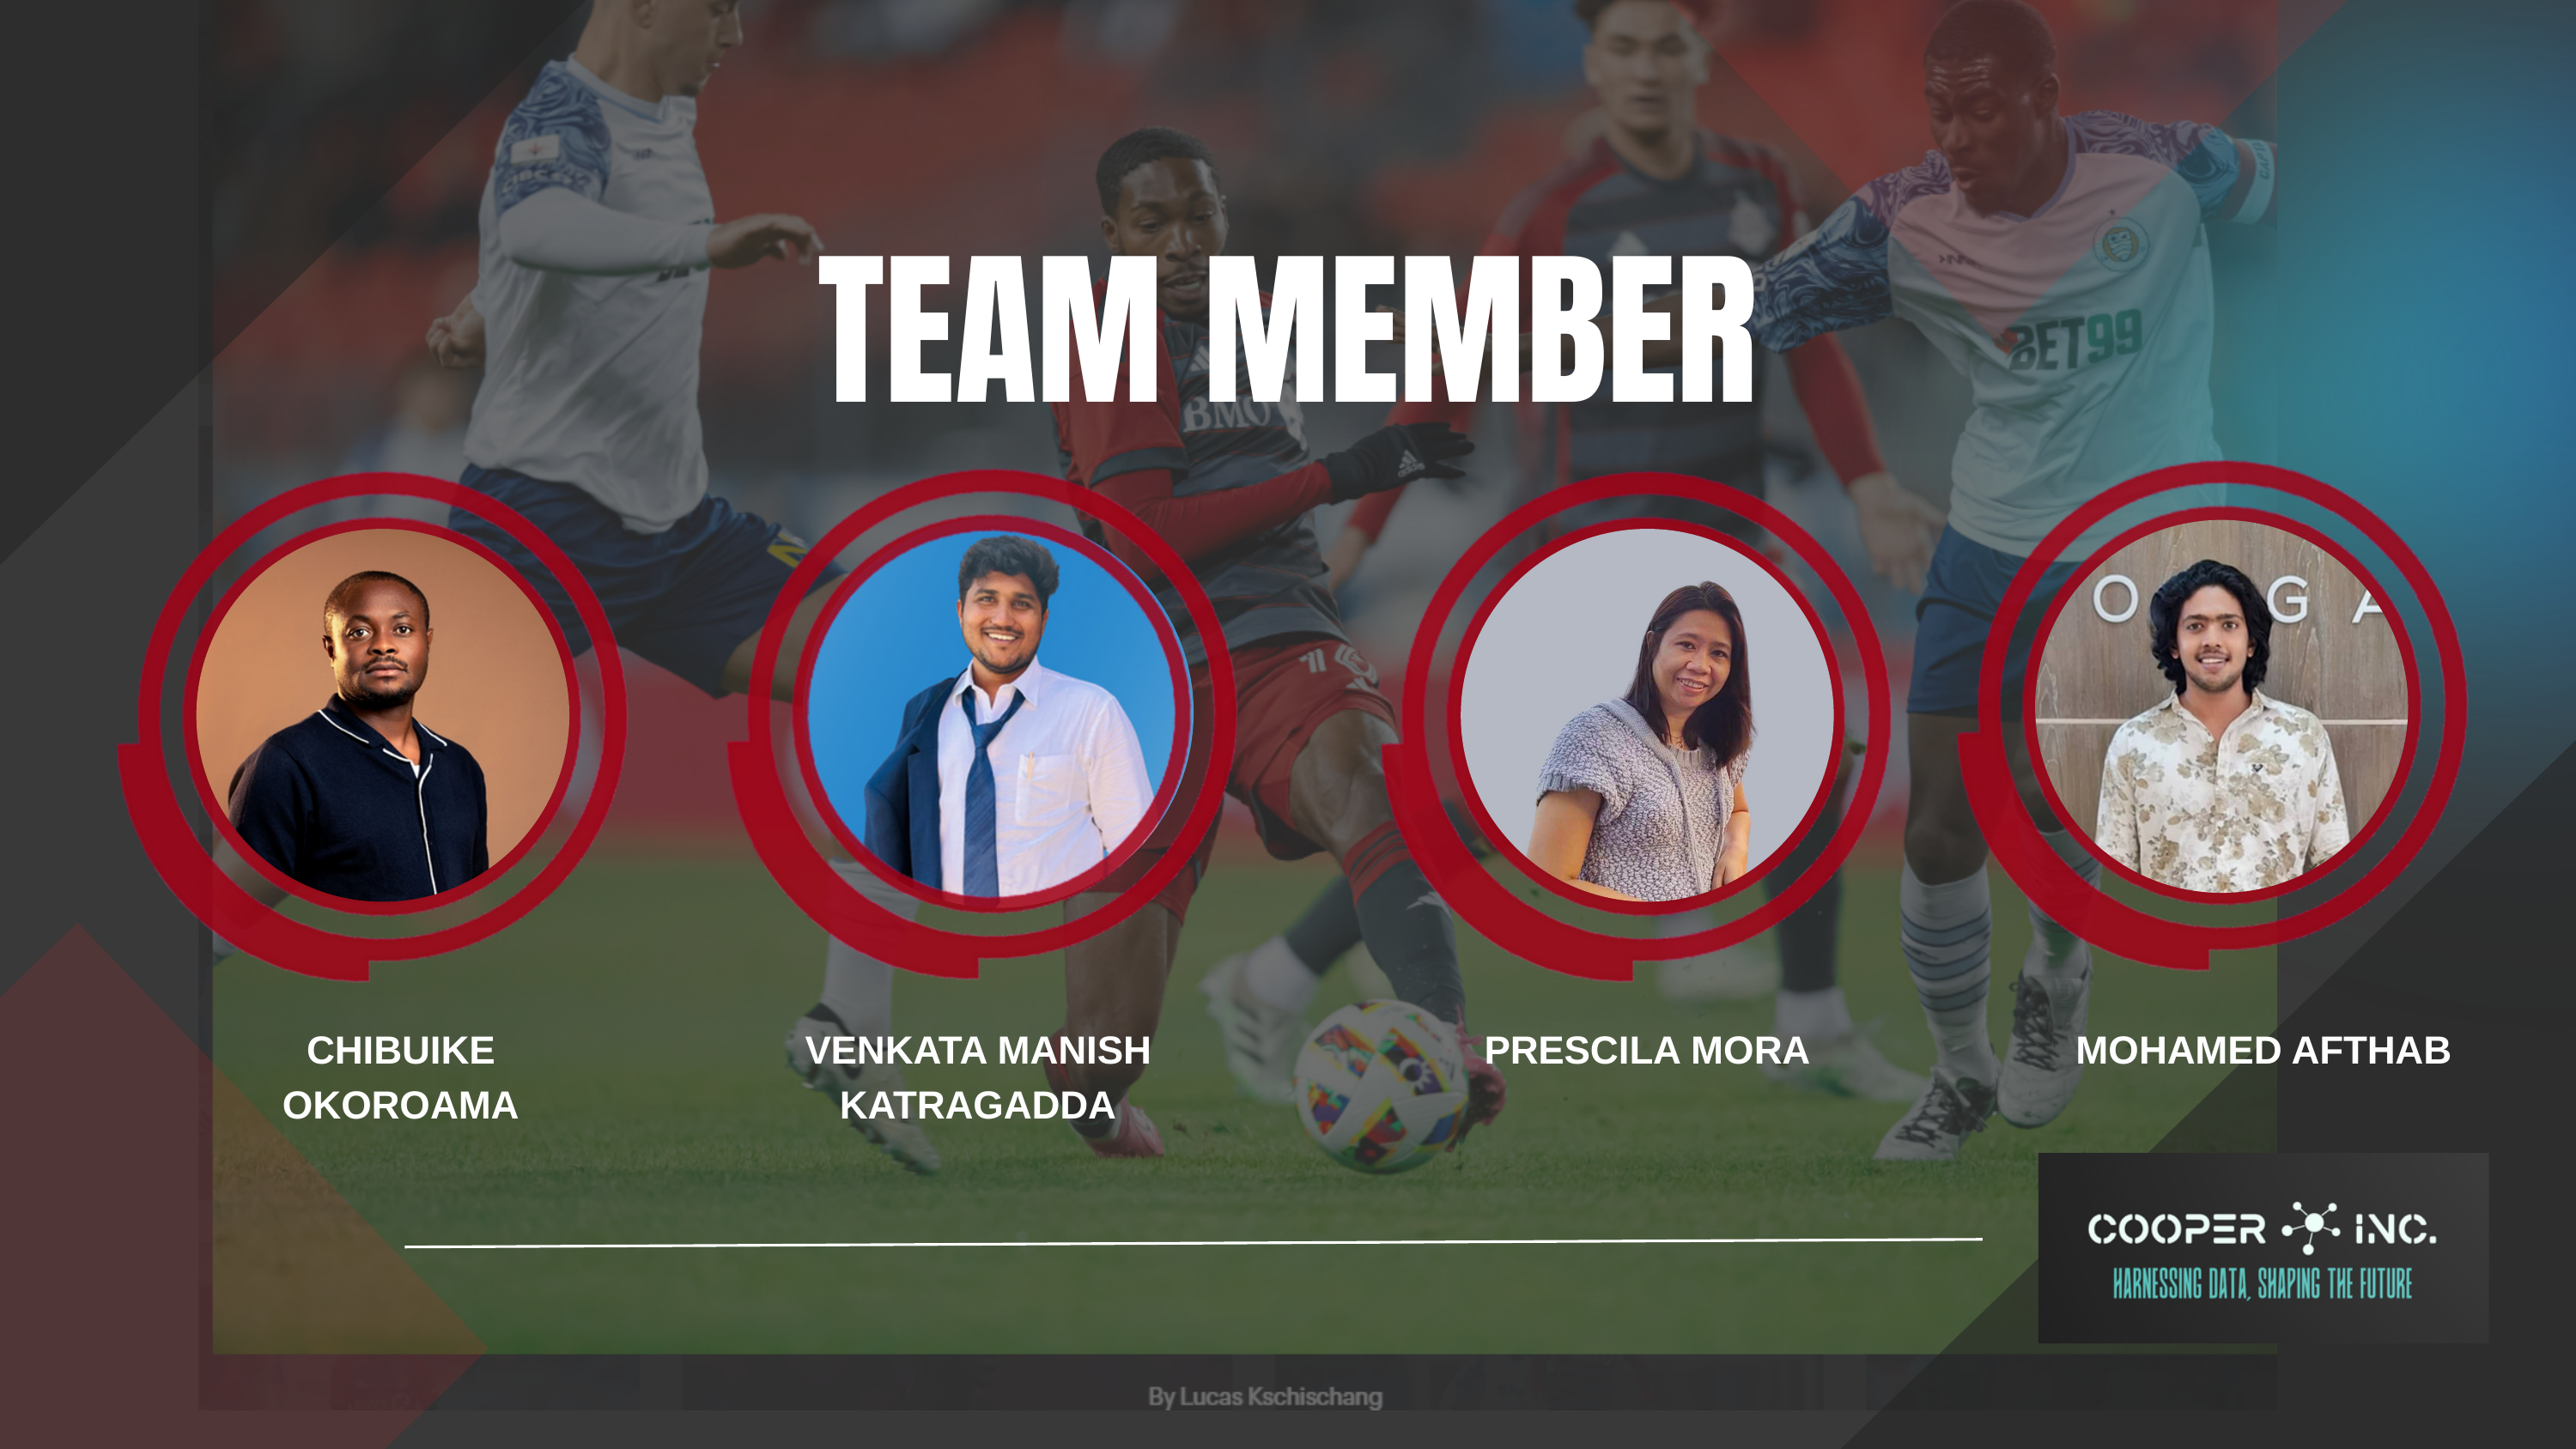

TEAM MEMBER

CHIBUIKE OKOROAMA
VENKATA MANISH
KATRAGADDA

PRESCILA MORA
MOHAMED AFTHAB